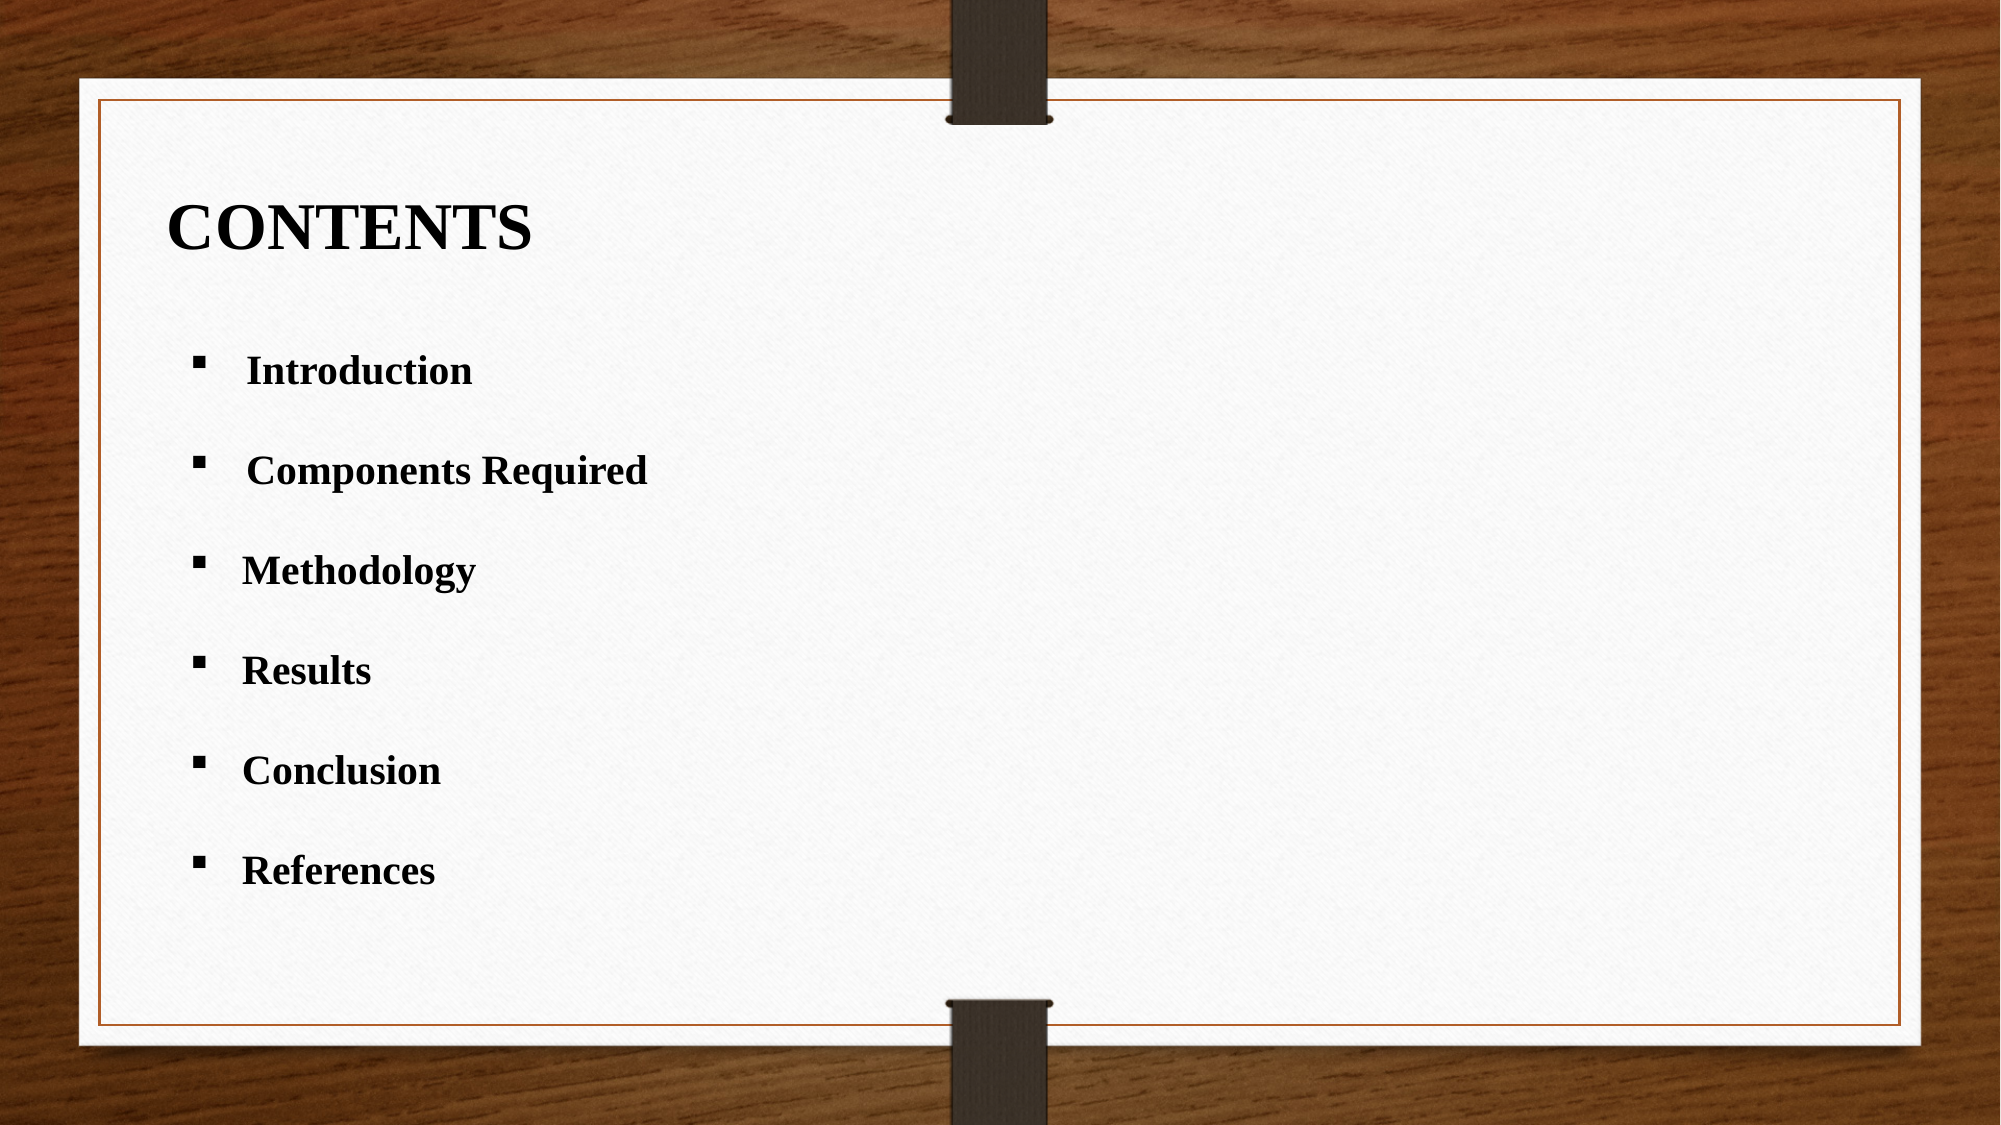

CONTENTS
Introduction

Components Required

Methodology

Results

Conclusion

References